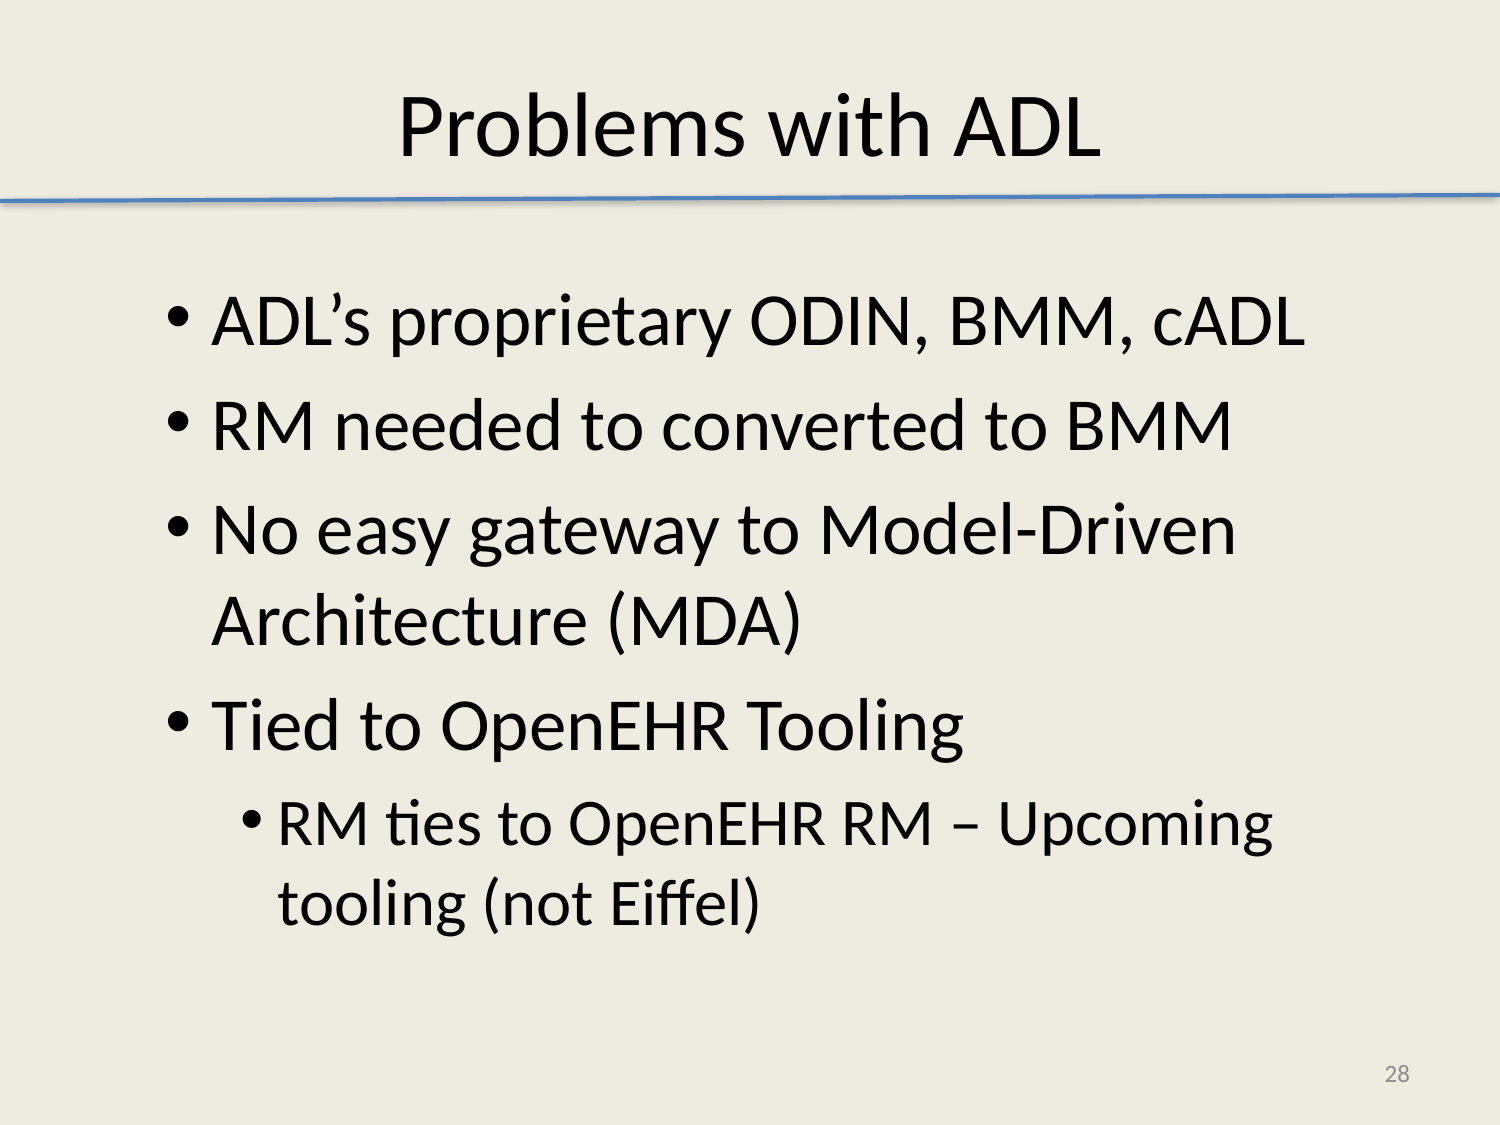

Problems with ADL
ADL’s proprietary ODIN, BMM, cADL
RM needed to converted to BMM
No easy gateway to Model-Driven Architecture (MDA)
Tied to OpenEHR Tooling
RM ties to OpenEHR RM – Upcoming tooling (not Eiffel)
28